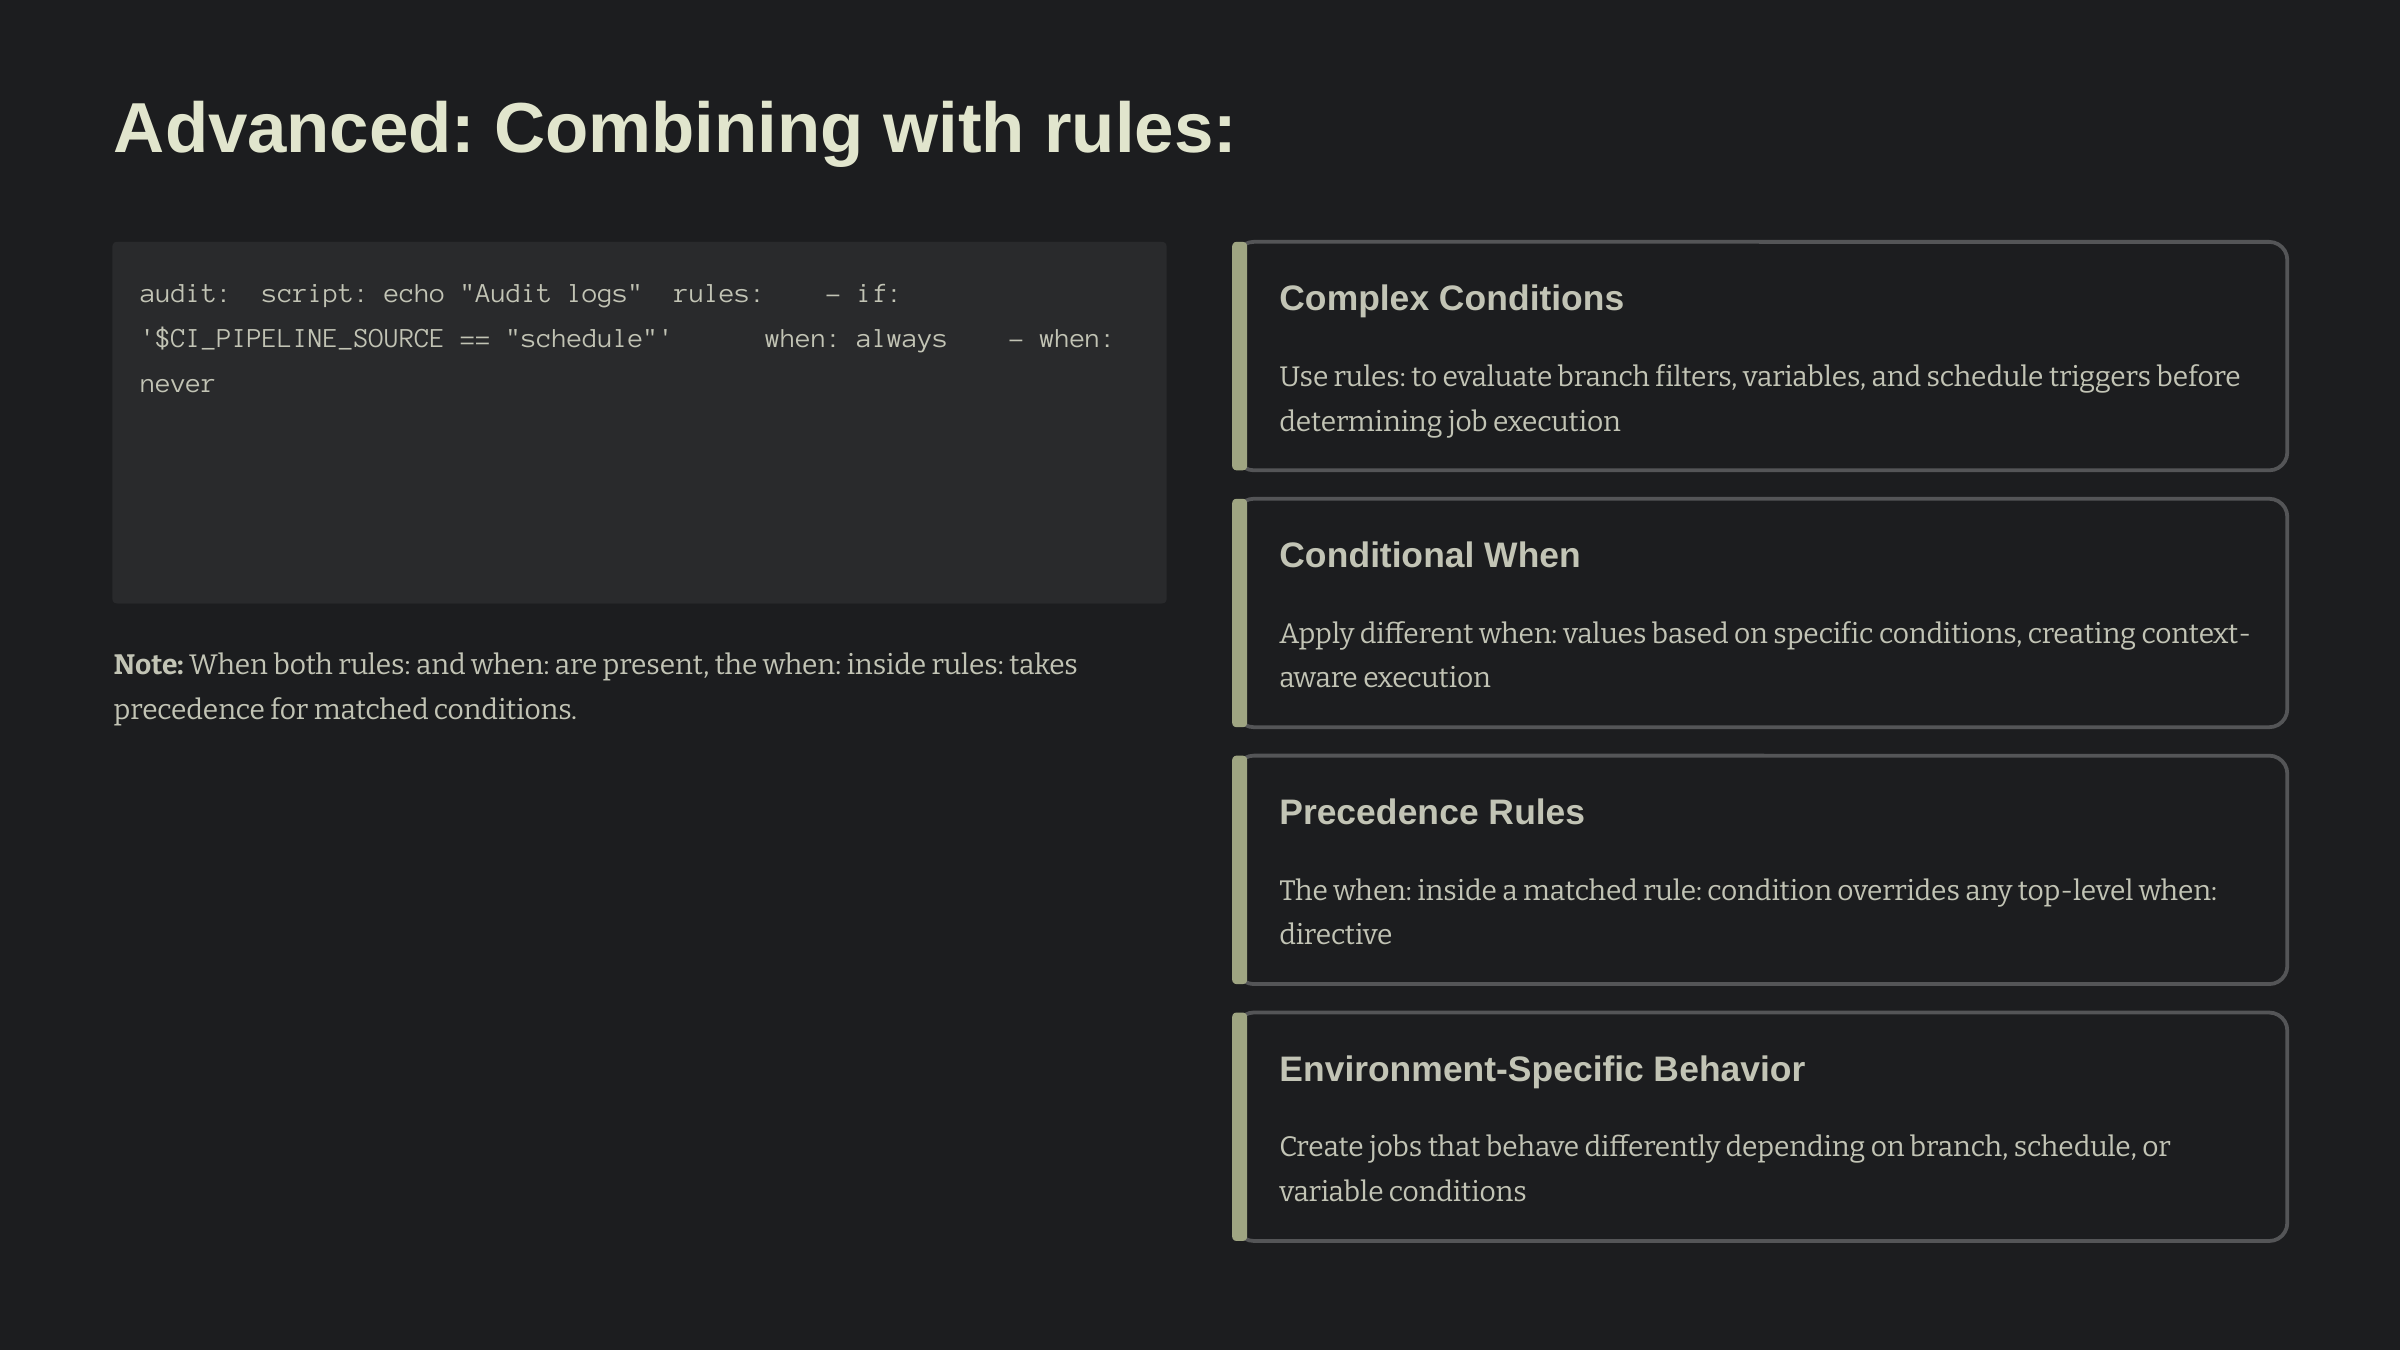

Advanced: Combining with rules:

audit:  script: echo "Audit logs"  rules:    - if: '$CI_PIPELINE_SOURCE == "schedule"'      when: always    - when: never
Complex Conditions
Use rules: to evaluate branch filters, variables, and schedule triggers before determining job execution

Conditional When
Apply different when: values based on specific conditions, creating context-aware execution
Note: When both rules: and when: are present, the when: inside rules: takes precedence for matched conditions.

Precedence Rules
The when: inside a matched rule: condition overrides any top-level when: directive

Environment-Specific Behavior
Create jobs that behave differently depending on branch, schedule, or variable conditions